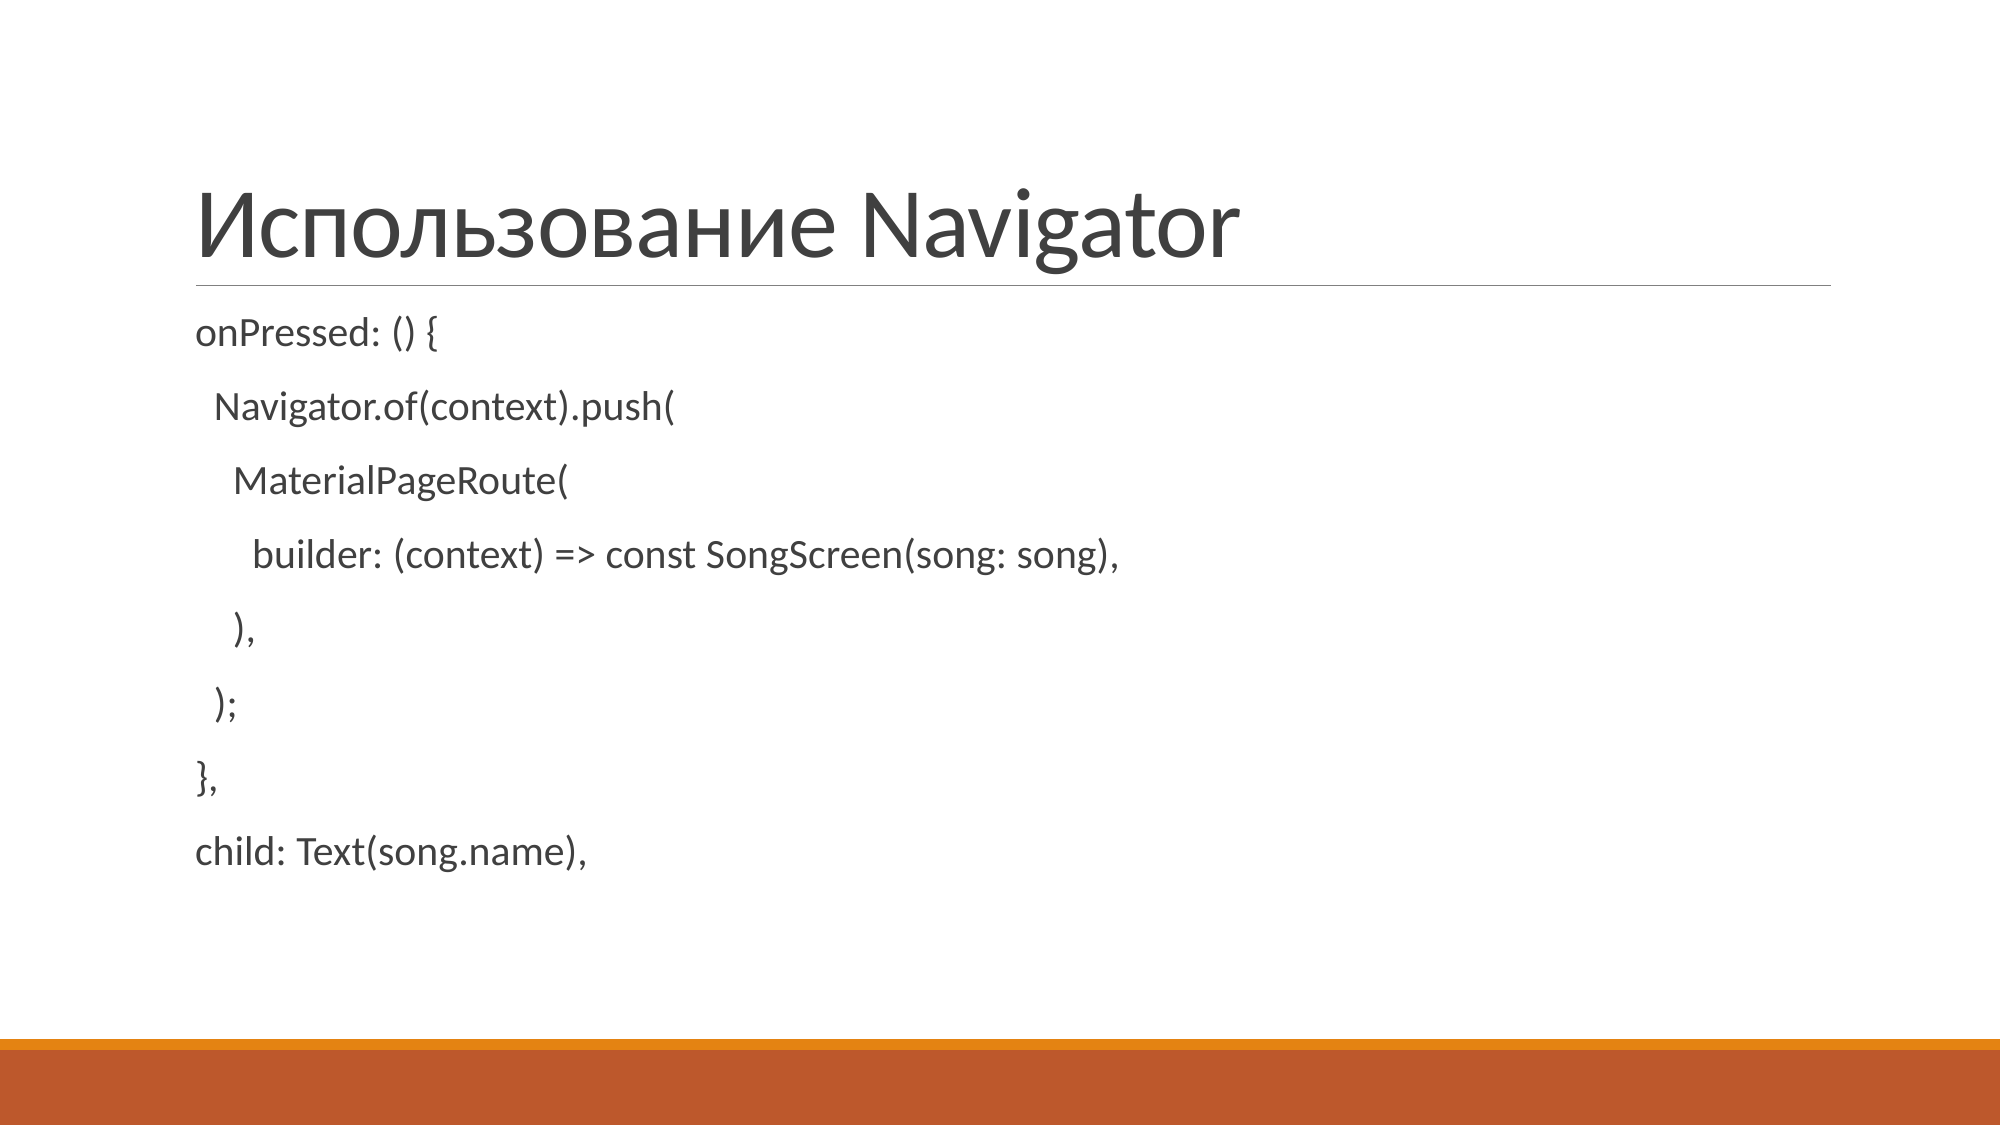

# Использование Navigator
onPressed: () {
  Navigator.of(context).push(
    MaterialPageRoute(
      builder: (context) => const SongScreen(song: song),
    ),
  );
},
child: Text(song.name),